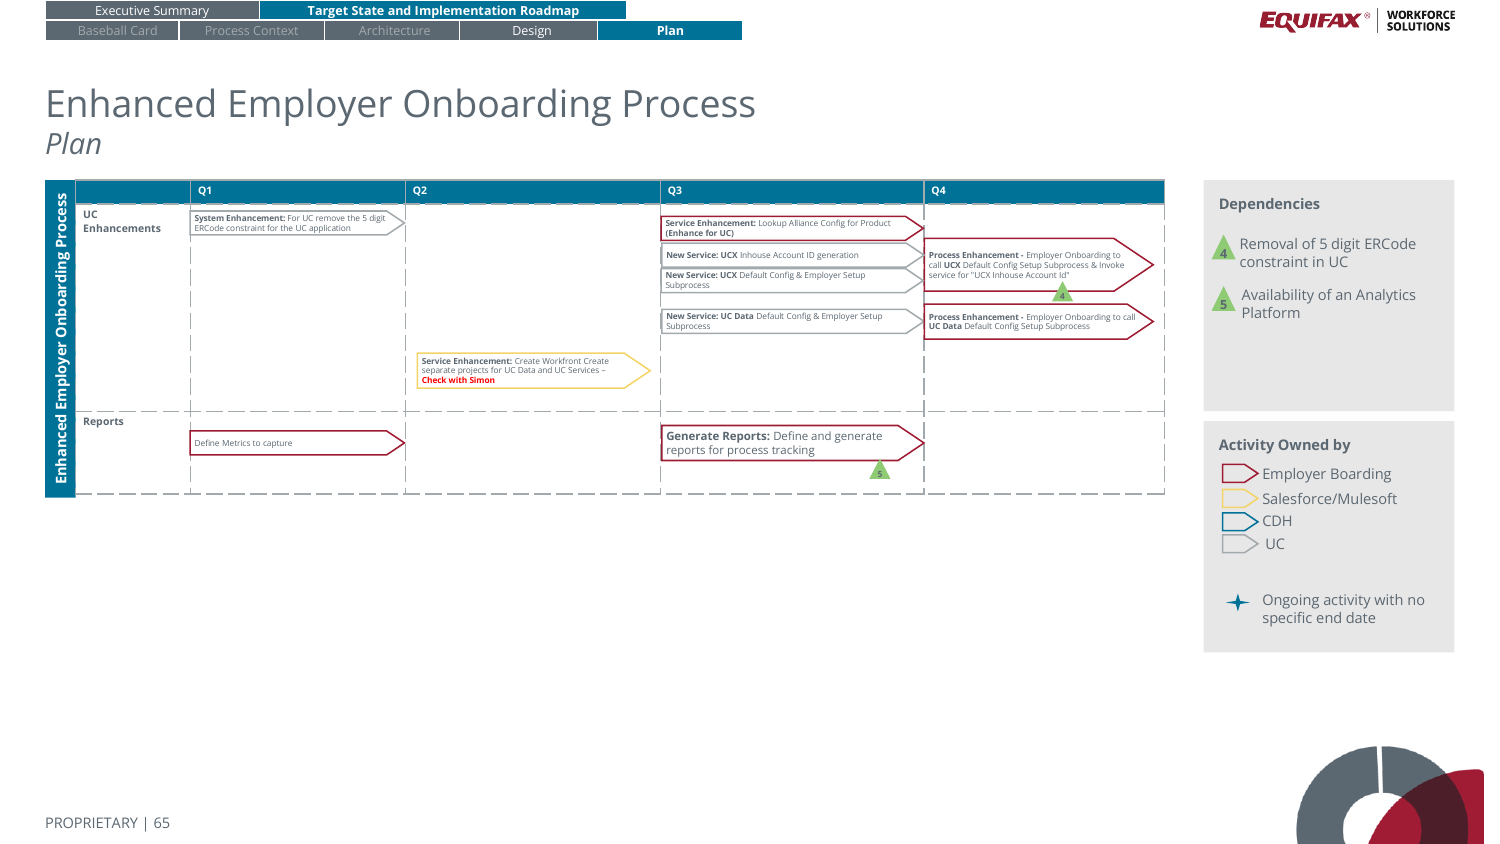

Executive Summary
Target State and Implementation Roadmap
Baseball Card
Process Context
Architecture
Design
Plan
# Enhanced Employer Onboarding Process
Plan
|  | Q1 | Q2 | Q3 | Q4 |
| --- | --- | --- | --- | --- |
| UC Enhancements |  |  |  |  |
| Reports |  |  |  |  |
Dependencies
System Enhancement: For UC remove the 5 digit ERCode constraint for the UC application
Service Enhancement: Lookup Alliance Config for Product (Enhance for UC)
4
Removal of 5 digit ERCode constraint in UC
Process Enhancement - Employer Onboarding to call UCX Default Config Setup Subprocess & Invoke service for "UCX Inhouse Account Id"
New Service: UCX Inhouse Account ID generation
New Service: UCX Default Config & Employer Setup Subprocess
4
5
Availability of an Analytics Platform
Process Enhancement - Employer Onboarding to call UC Data Default Config Setup Subprocess
New Service: UC Data Default Config & Employer Setup Subprocess
Enhanced Employer Onboarding Process
Service Enhancement: Create Workfront Create separate projects for UC Data and UC Services – Check with Simon
Activity Owned by
Generate Reports: Define and generate reports for process tracking
Define Metrics to capture
5

Employer Boarding

Salesforce/Mulesoft
CDH

UC
Ongoing activity with no specific end date